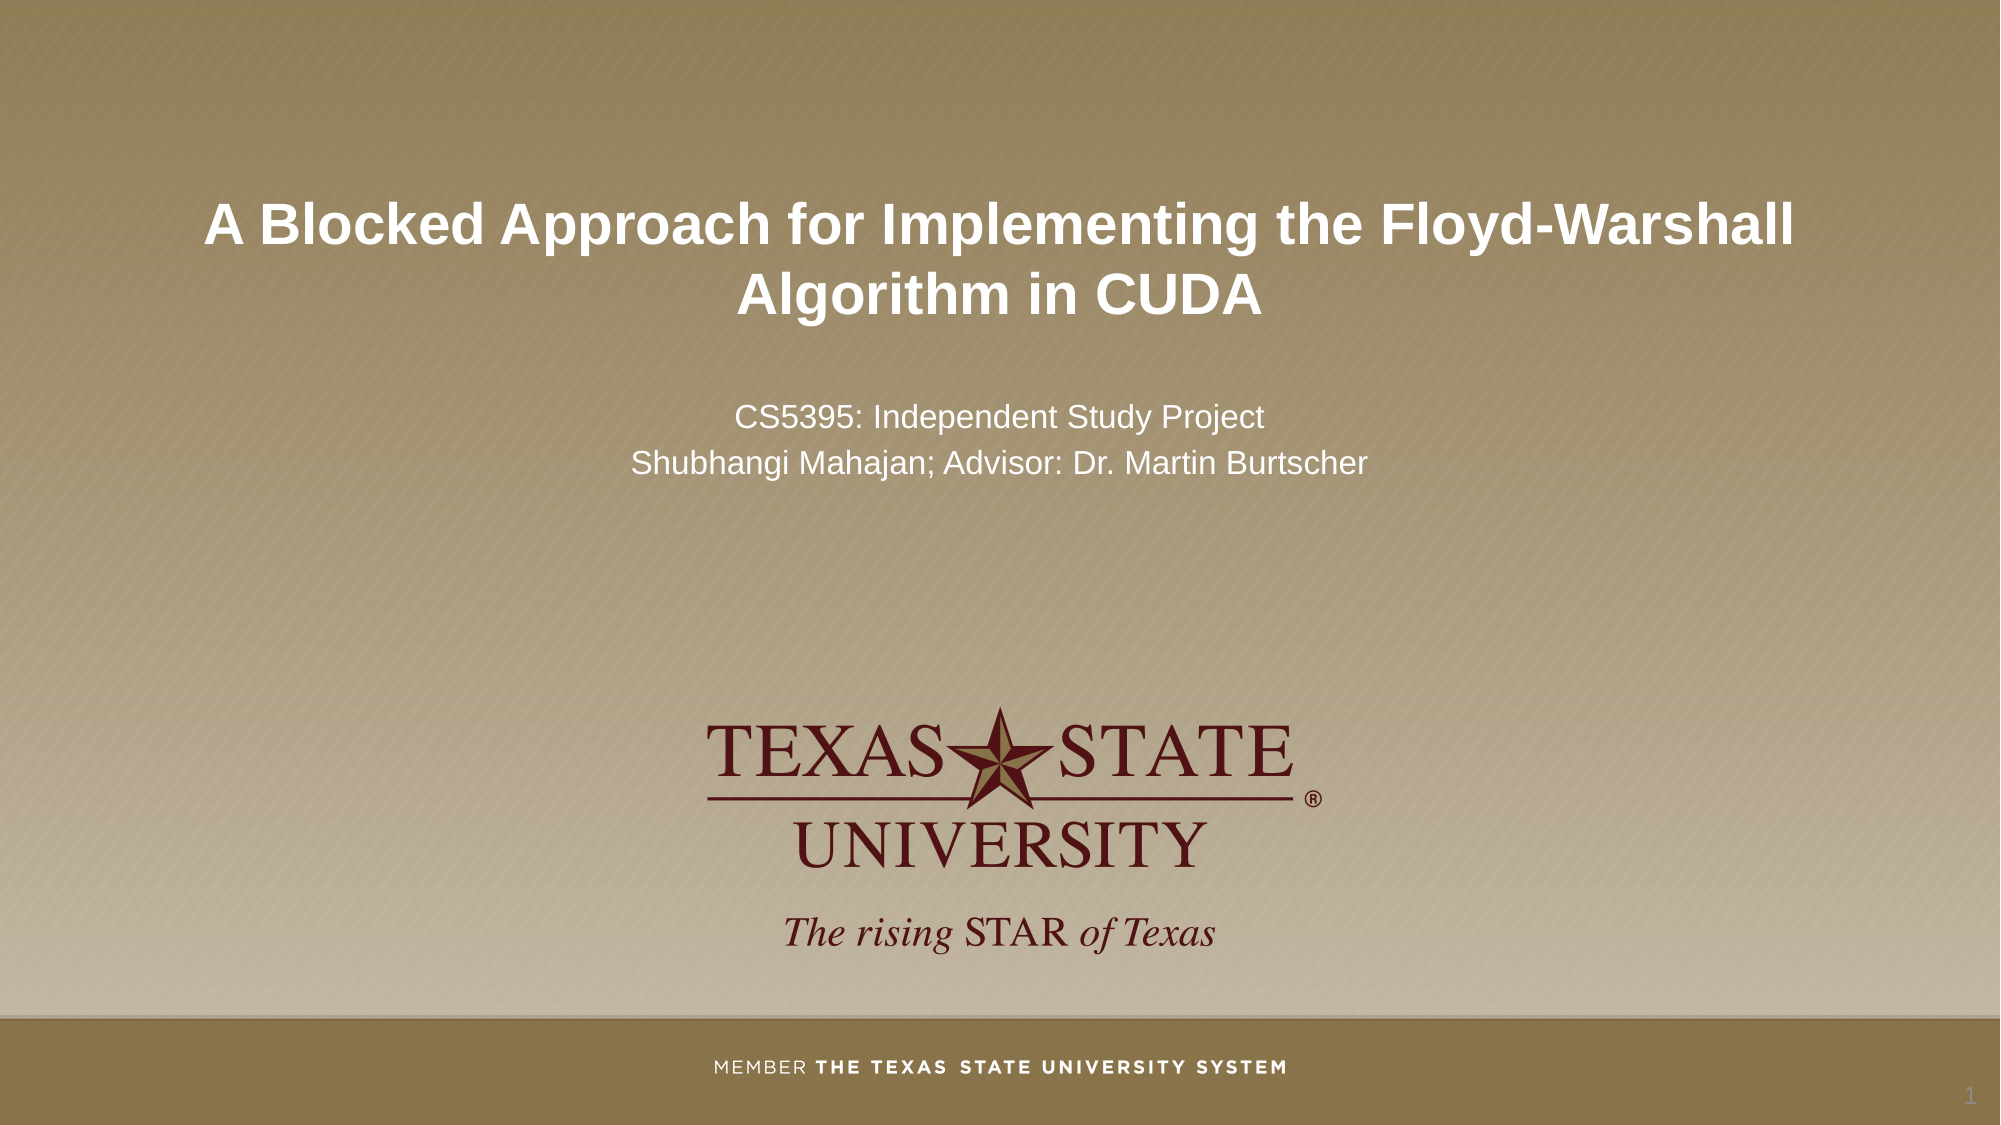

# A Blocked Approach for Implementing the Floyd-Warshall Algorithm in CUDA
CS5395: Independent Study Project
Shubhangi Mahajan; Advisor: Dr. Martin Burtscher
1